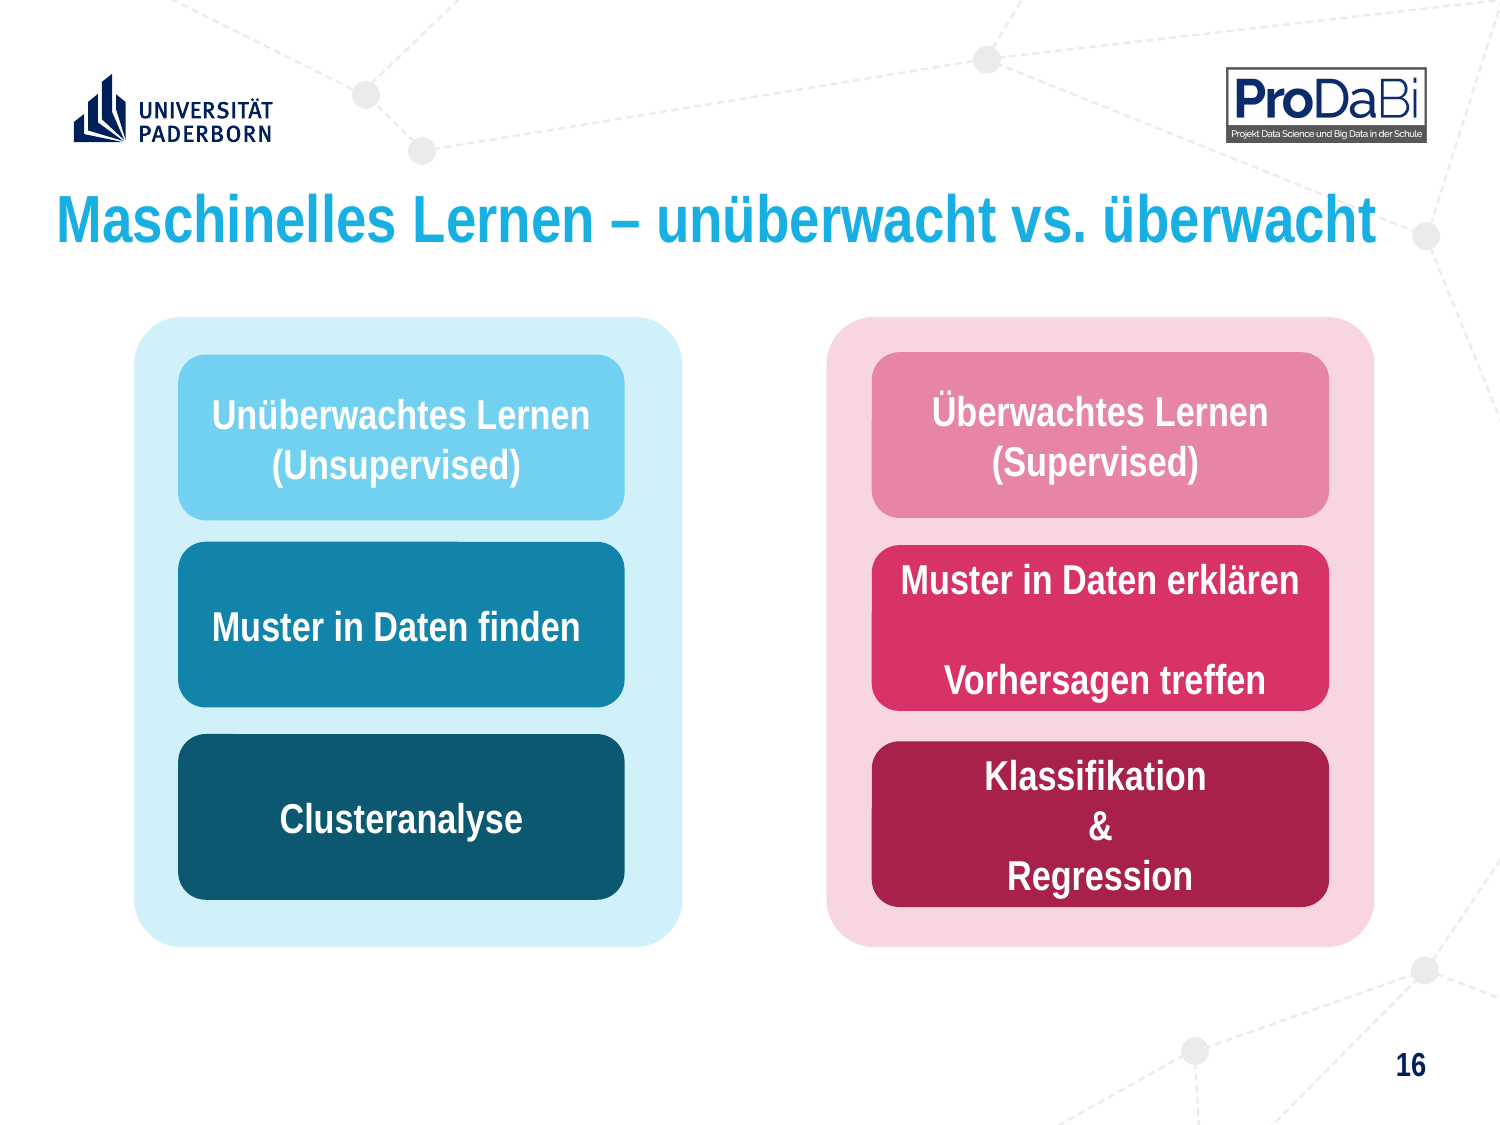

# Maschinelles Lernen – unüberwacht vs. überwacht

Überwachtes Lernen
(Supervised)
Unüberwachtes Lernen
(Unsupervised)
Muster in Daten finden
Muster in Daten erklären

 Vorhersagen treffen
Clusteranalyse
Klassifikation
&
Regression
16